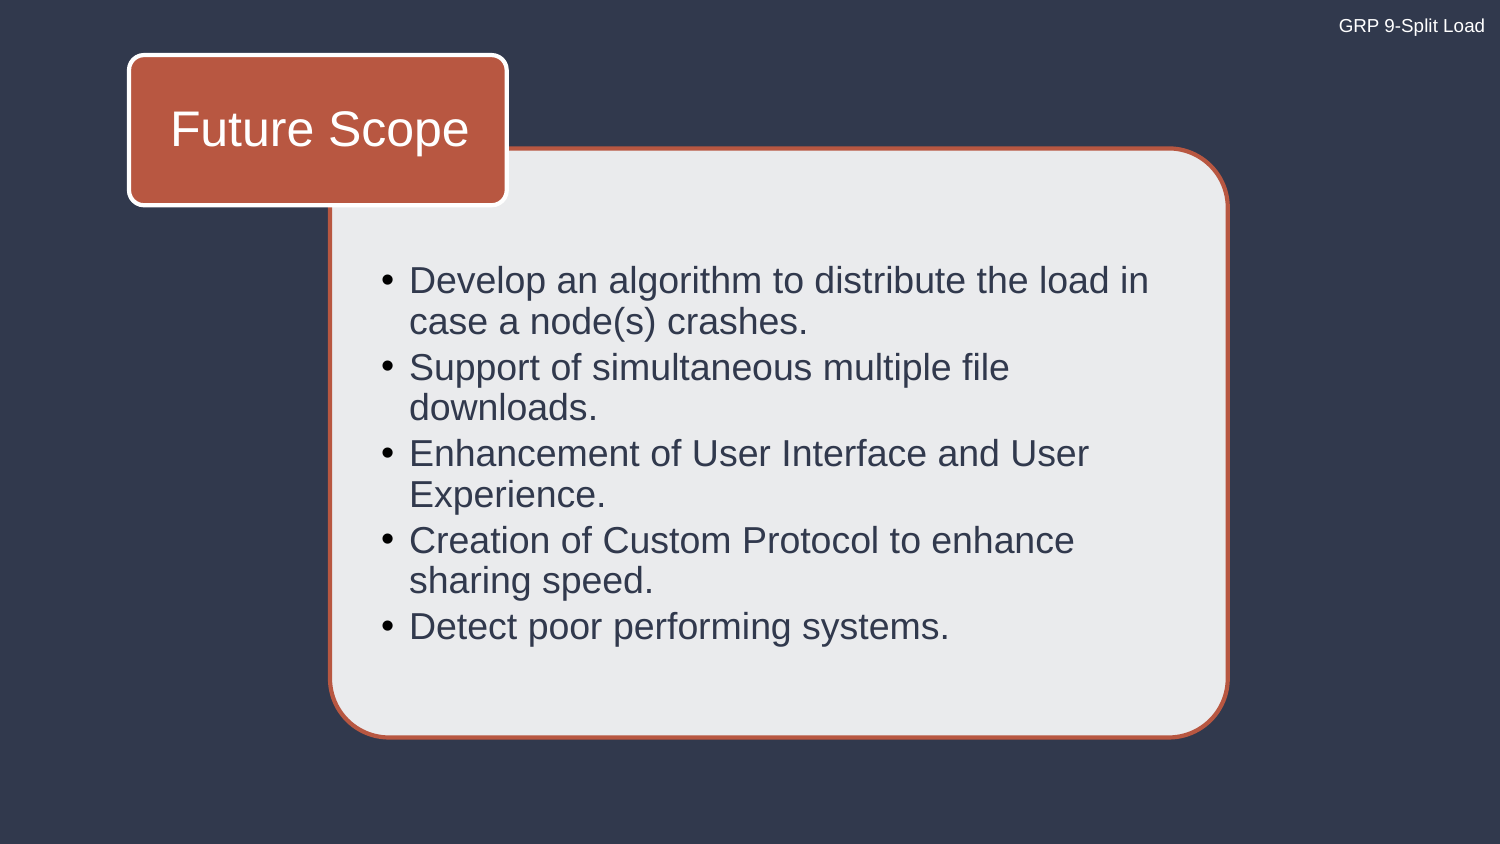

Develop an algorithm to distribute the load in case a node(s) crashes.
Support of simultaneous multiple file downloads.
Enhancement of User Interface and User Experience.
Creation of Custom Protocol to enhance sharing speed.
Detect poor performing systems.

Future Scope